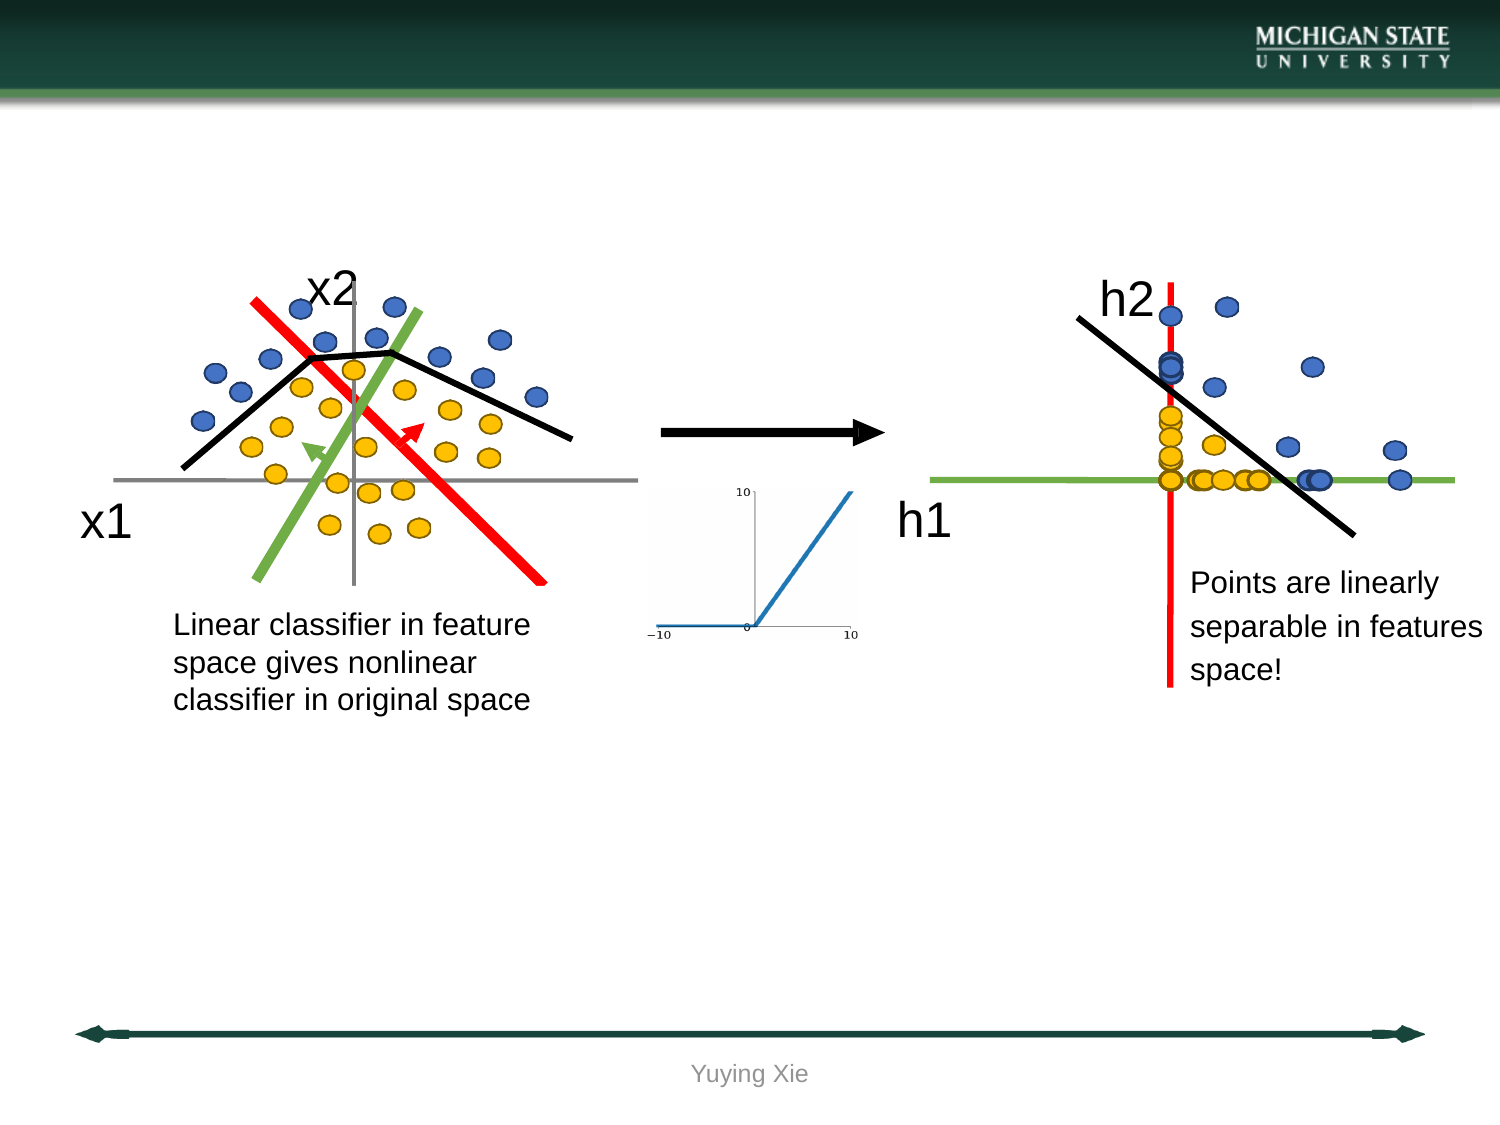

x2
h2

h1
x1

Points are linearly  separable in features space!

Linear classifier in feature  space gives nonlinear  classifier in original space

Yuying Xie